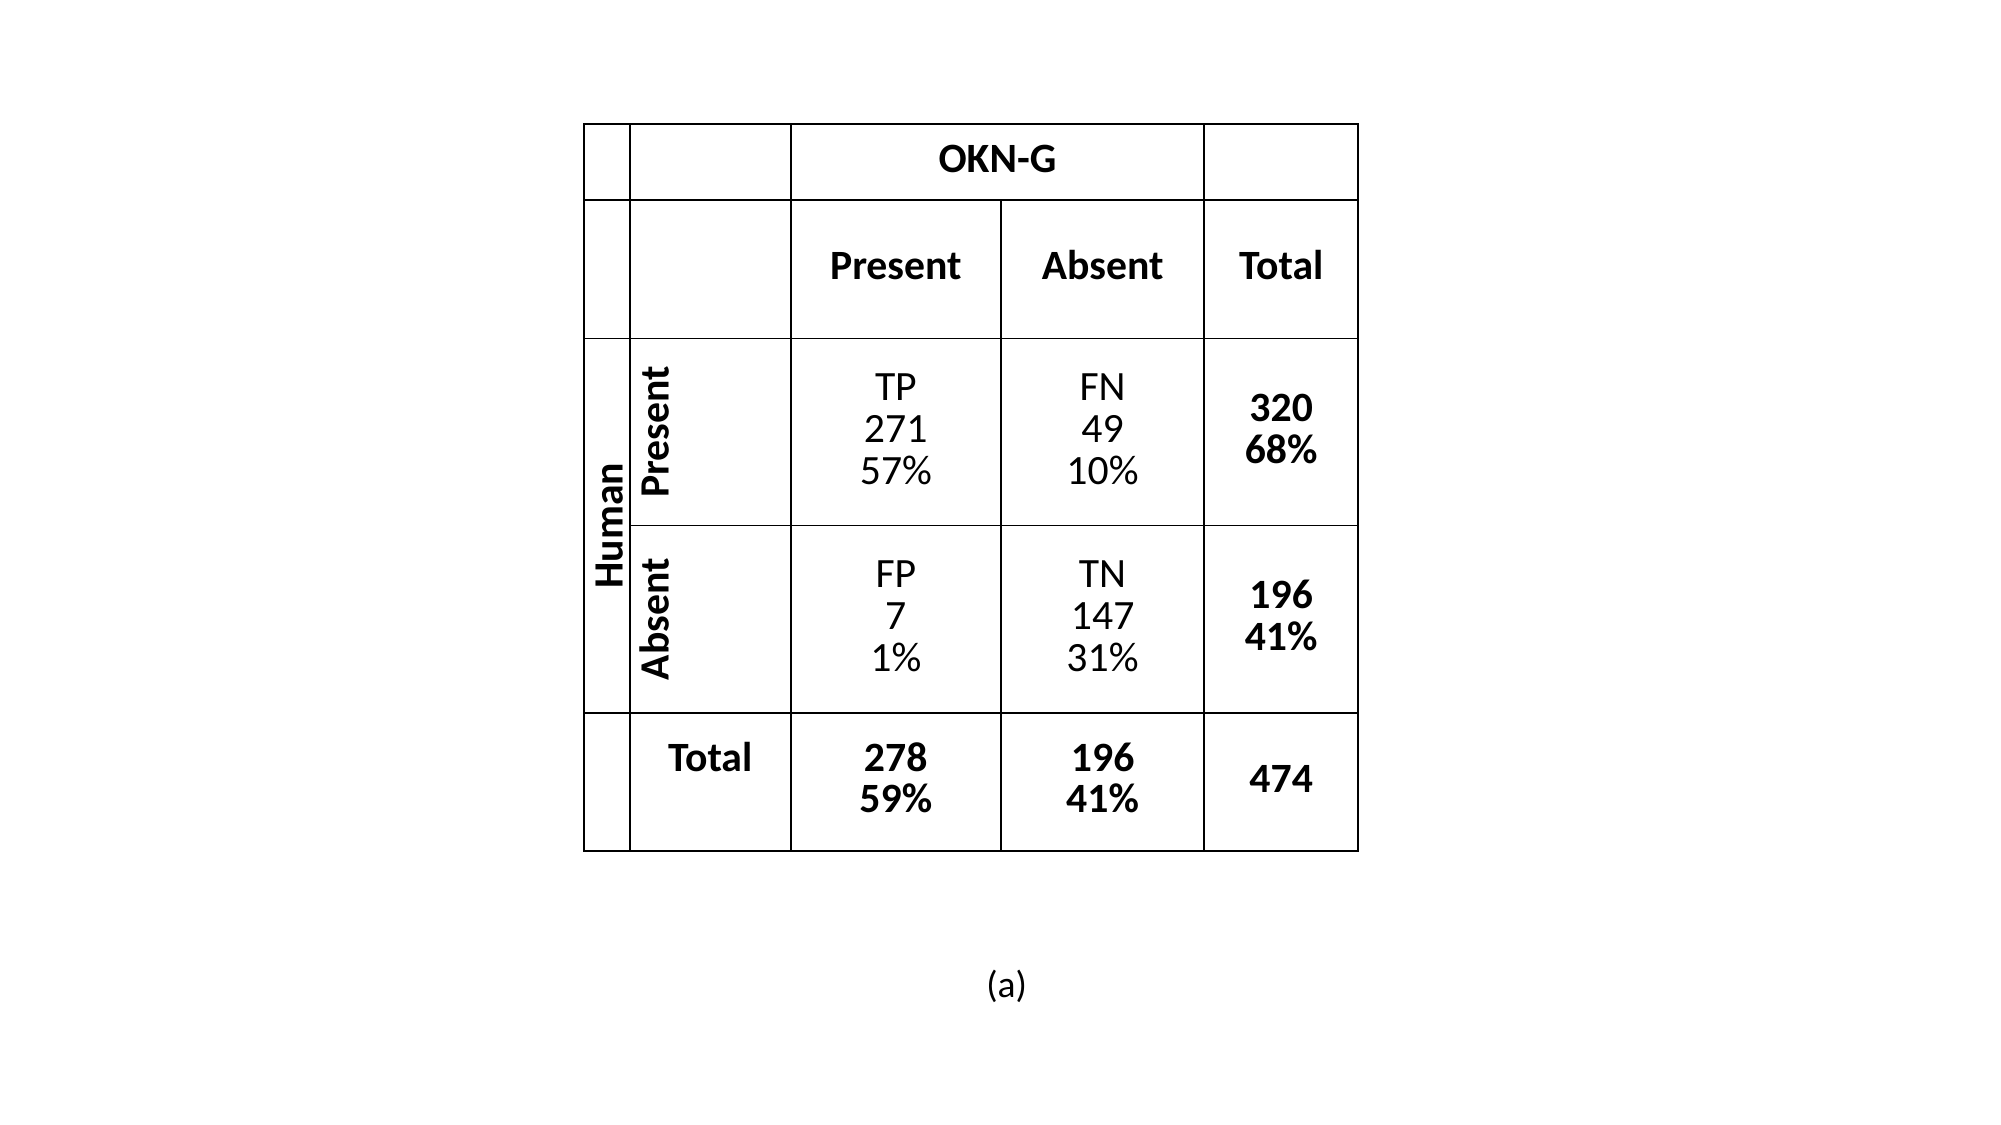

|  |  | OKN-G |  |  |
| --- | --- | --- | --- | --- |
|  |  | Present | Absent | Total |
| Human | Present | TP 271 57% | FN 49 10% | 320 68% |
|  | Absent | FP 7 1% | TN 147 31% | 196 41% |
|  | Total | 278 59% | 196 41% | 474 |
(a)